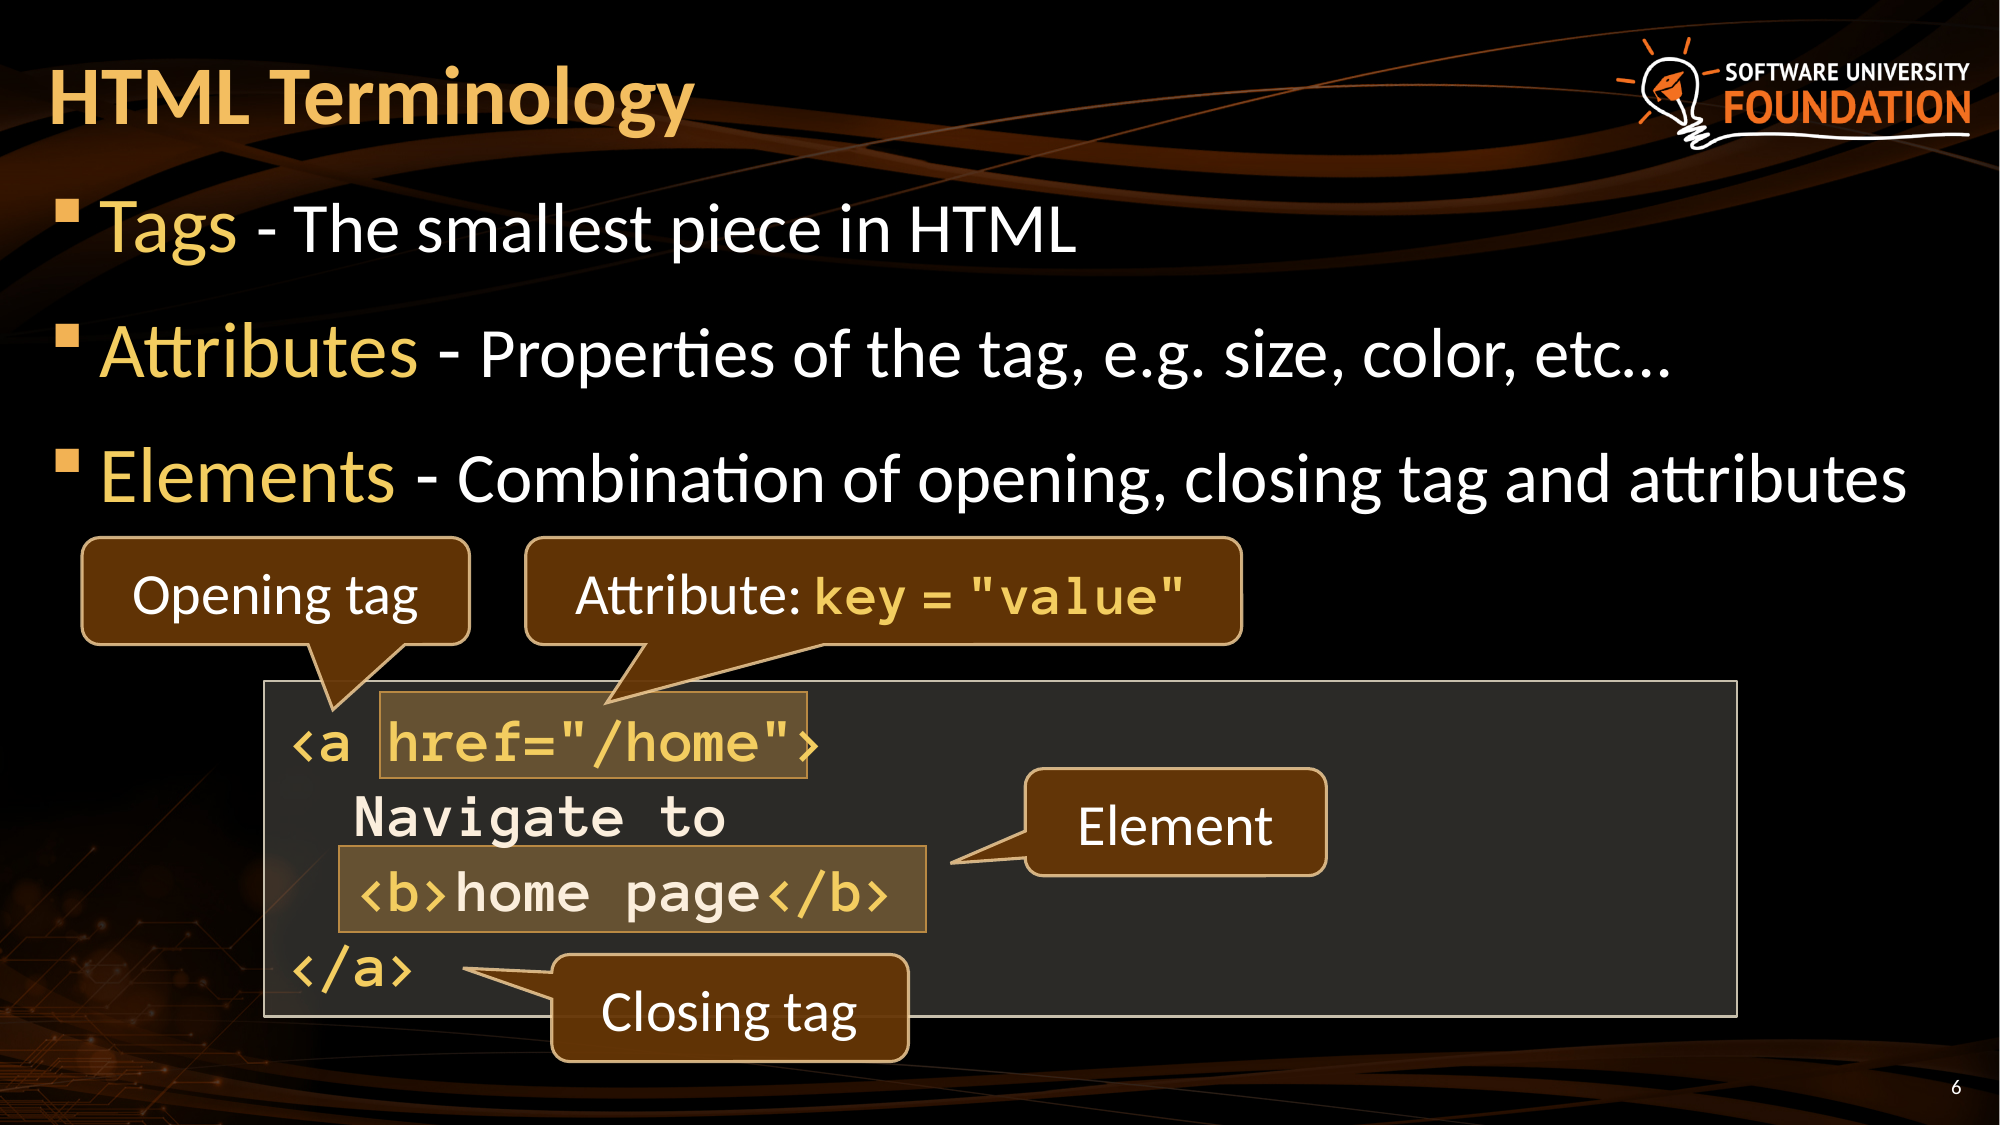

# HTML Terminology
Tags - The smallest piece in HTML
Attributes - Properties of the tag, e.g. size, color, etc…
Elements - Combination of opening, closing tag and attributes
Opening tag
Attribute: key = "value"
<a href="/home">
  Navigate to
  <b>home page</b>
</a>

Element

Closing tag
6